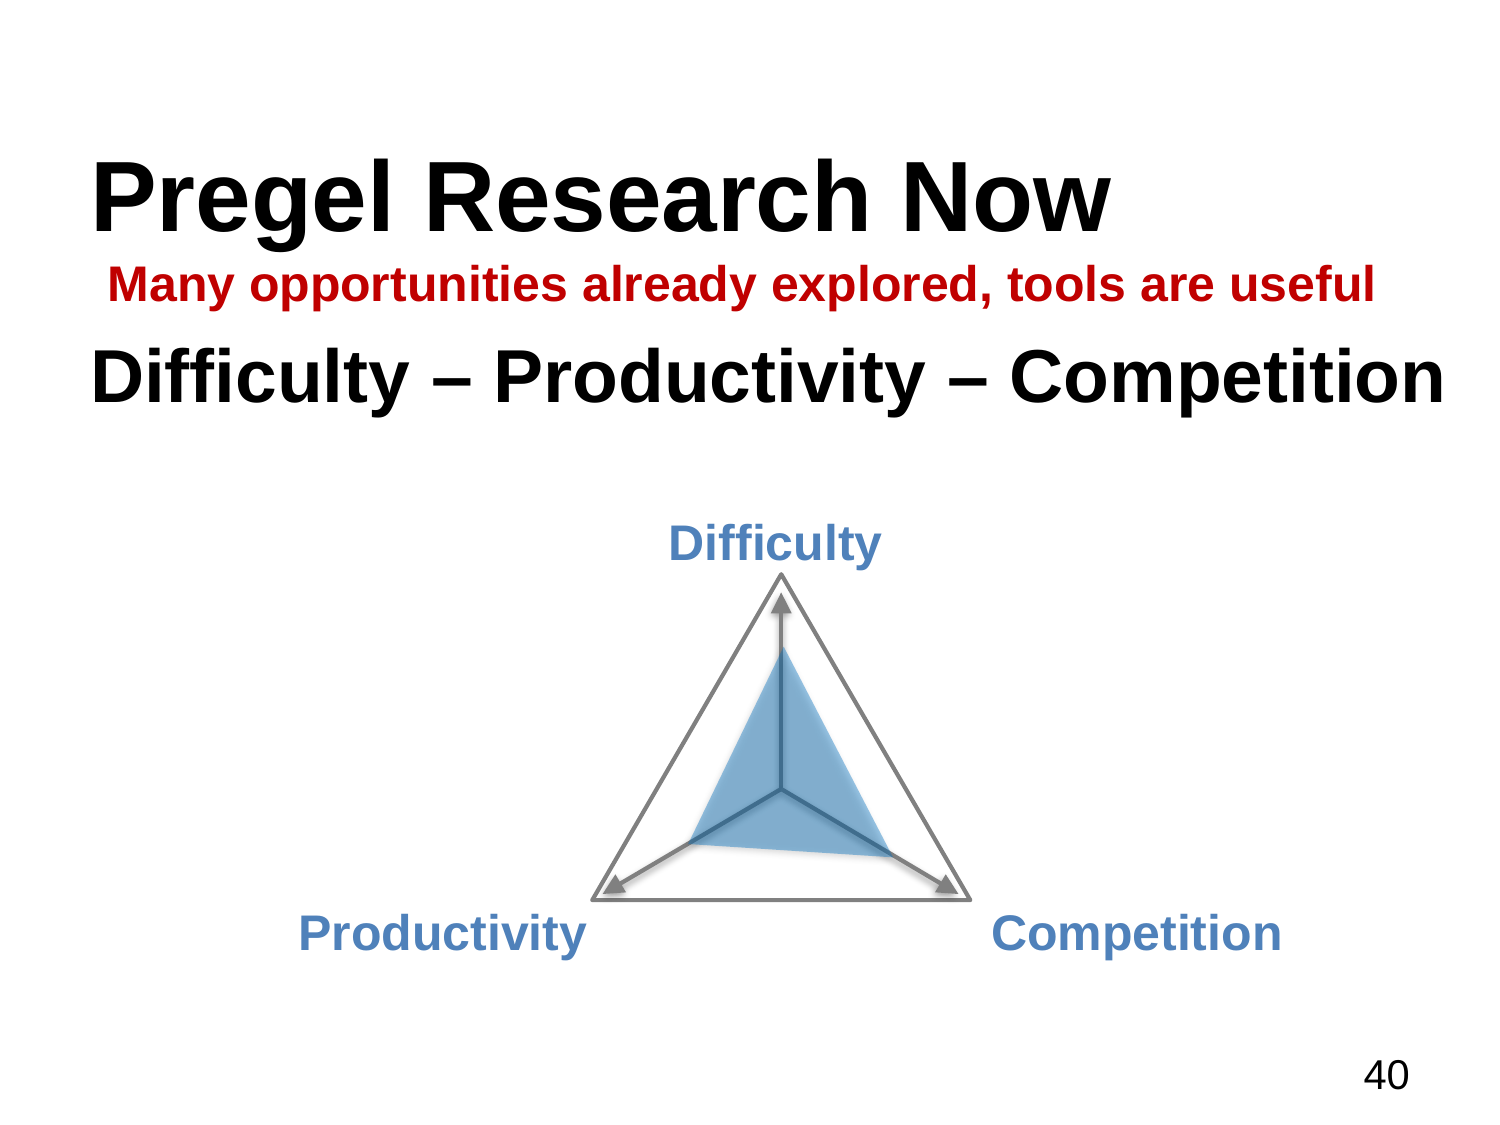

# Pregel Research Now
Many opportunities already explored, tools are useful
Difficulty – Productivity – Competition
Difficulty

Productivity
Competition
40